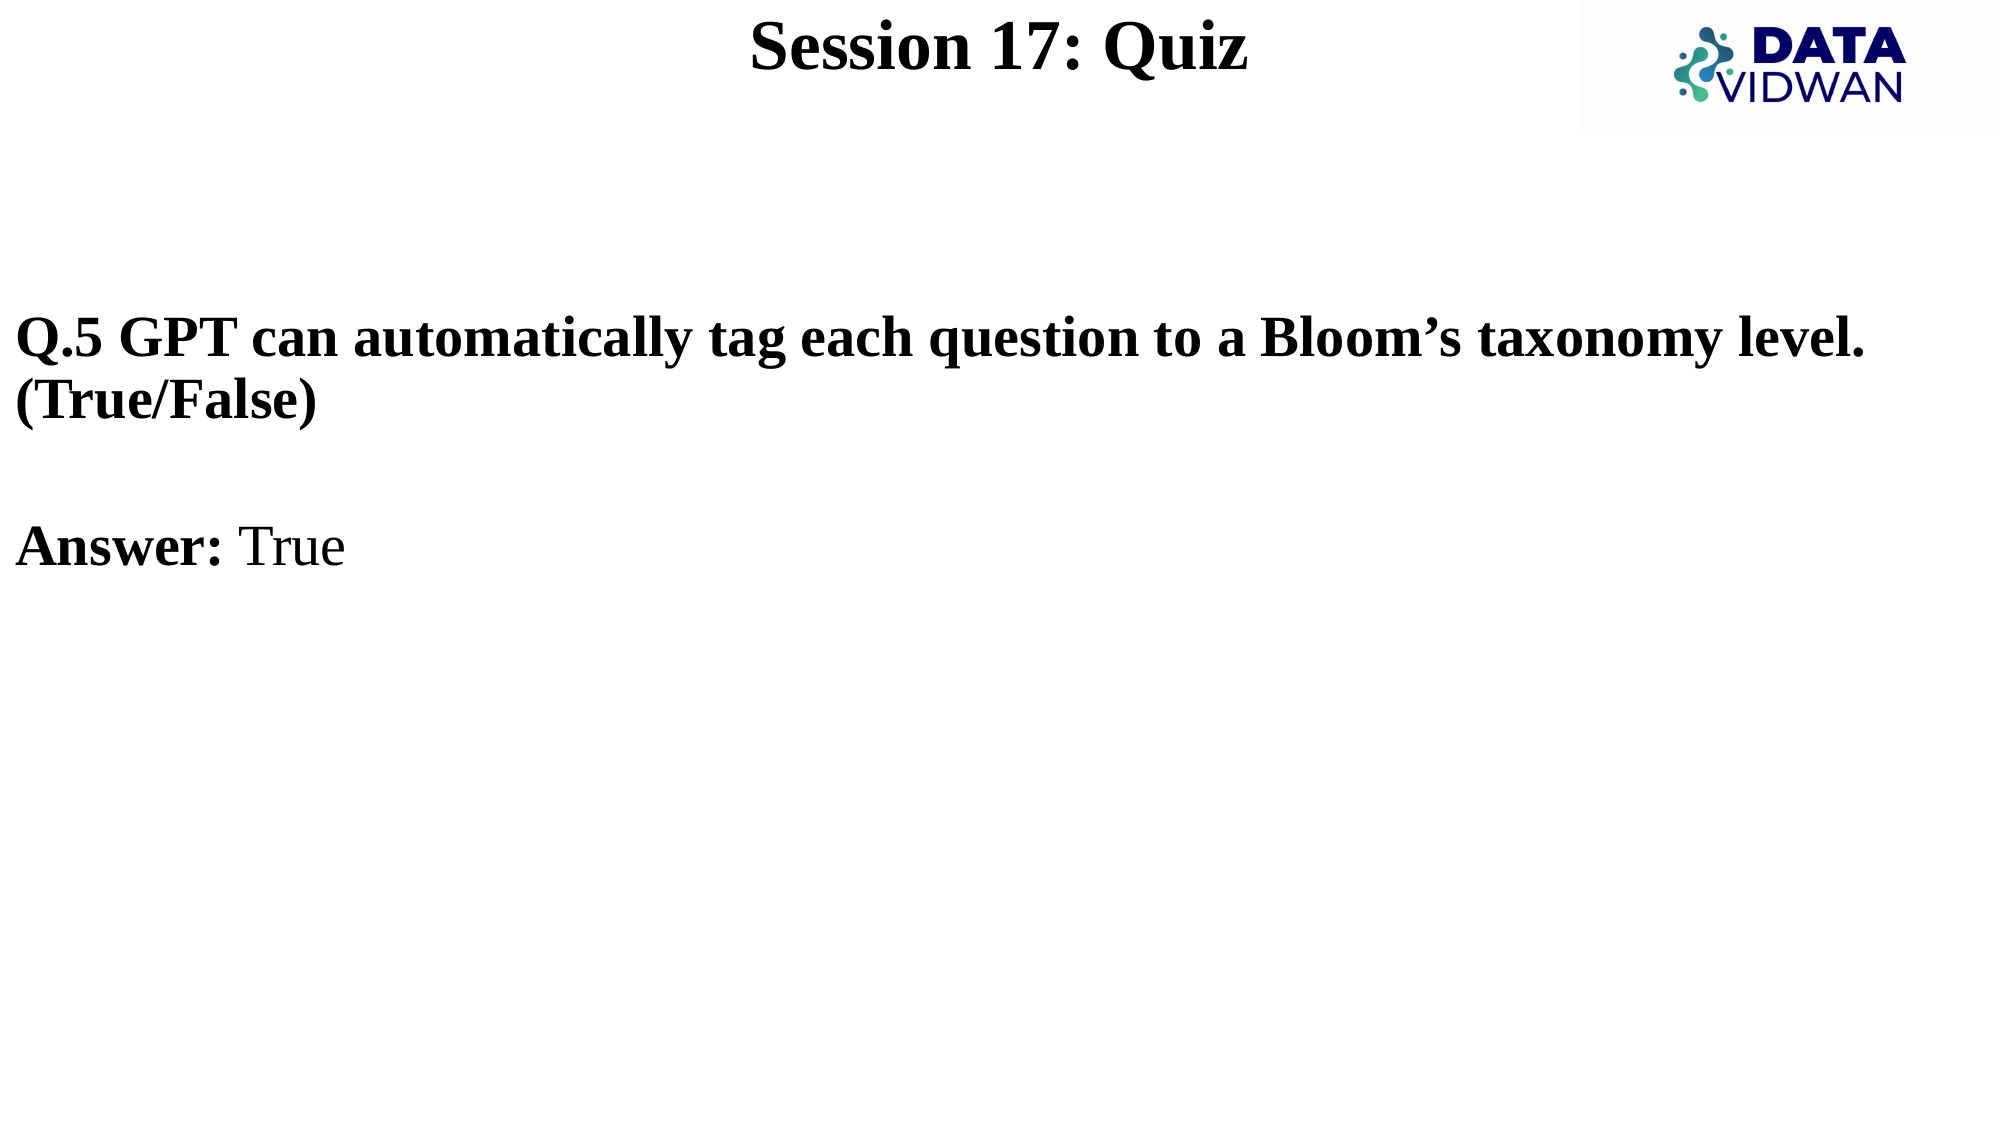

# Session 17: Quiz

Q.5 GPT can automatically tag each question to a Bloom’s taxonomy level. (True/False)
Answer: True